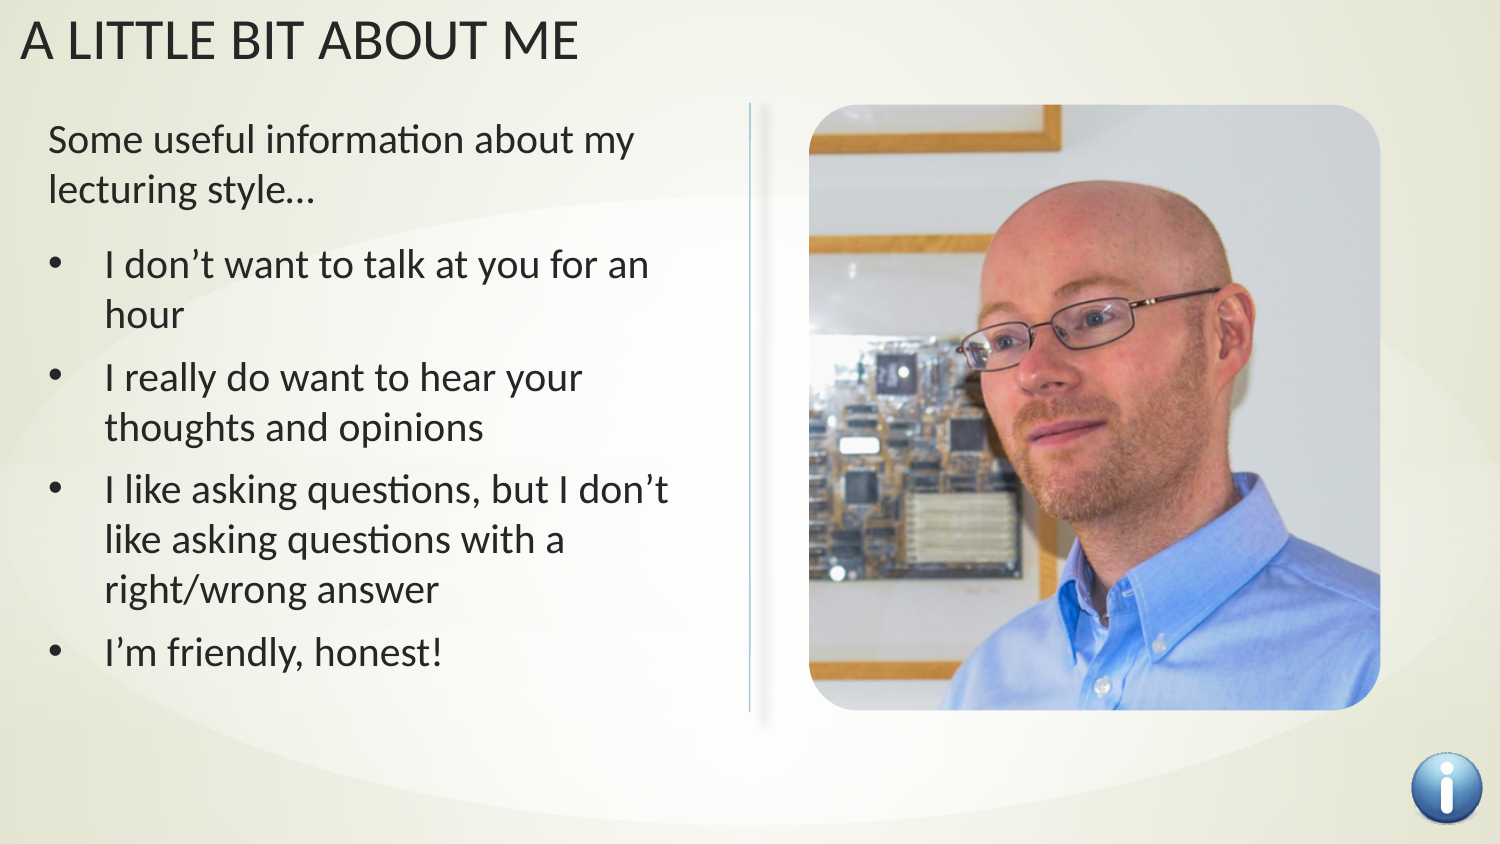

Some useful information about my lecturing style…

I don’t want to talk at you for an hour
I really do want to hear your thoughts and opinions
I like asking questions, but I don’t like asking questions with a right/wrong answer
I’m friendly, honest!